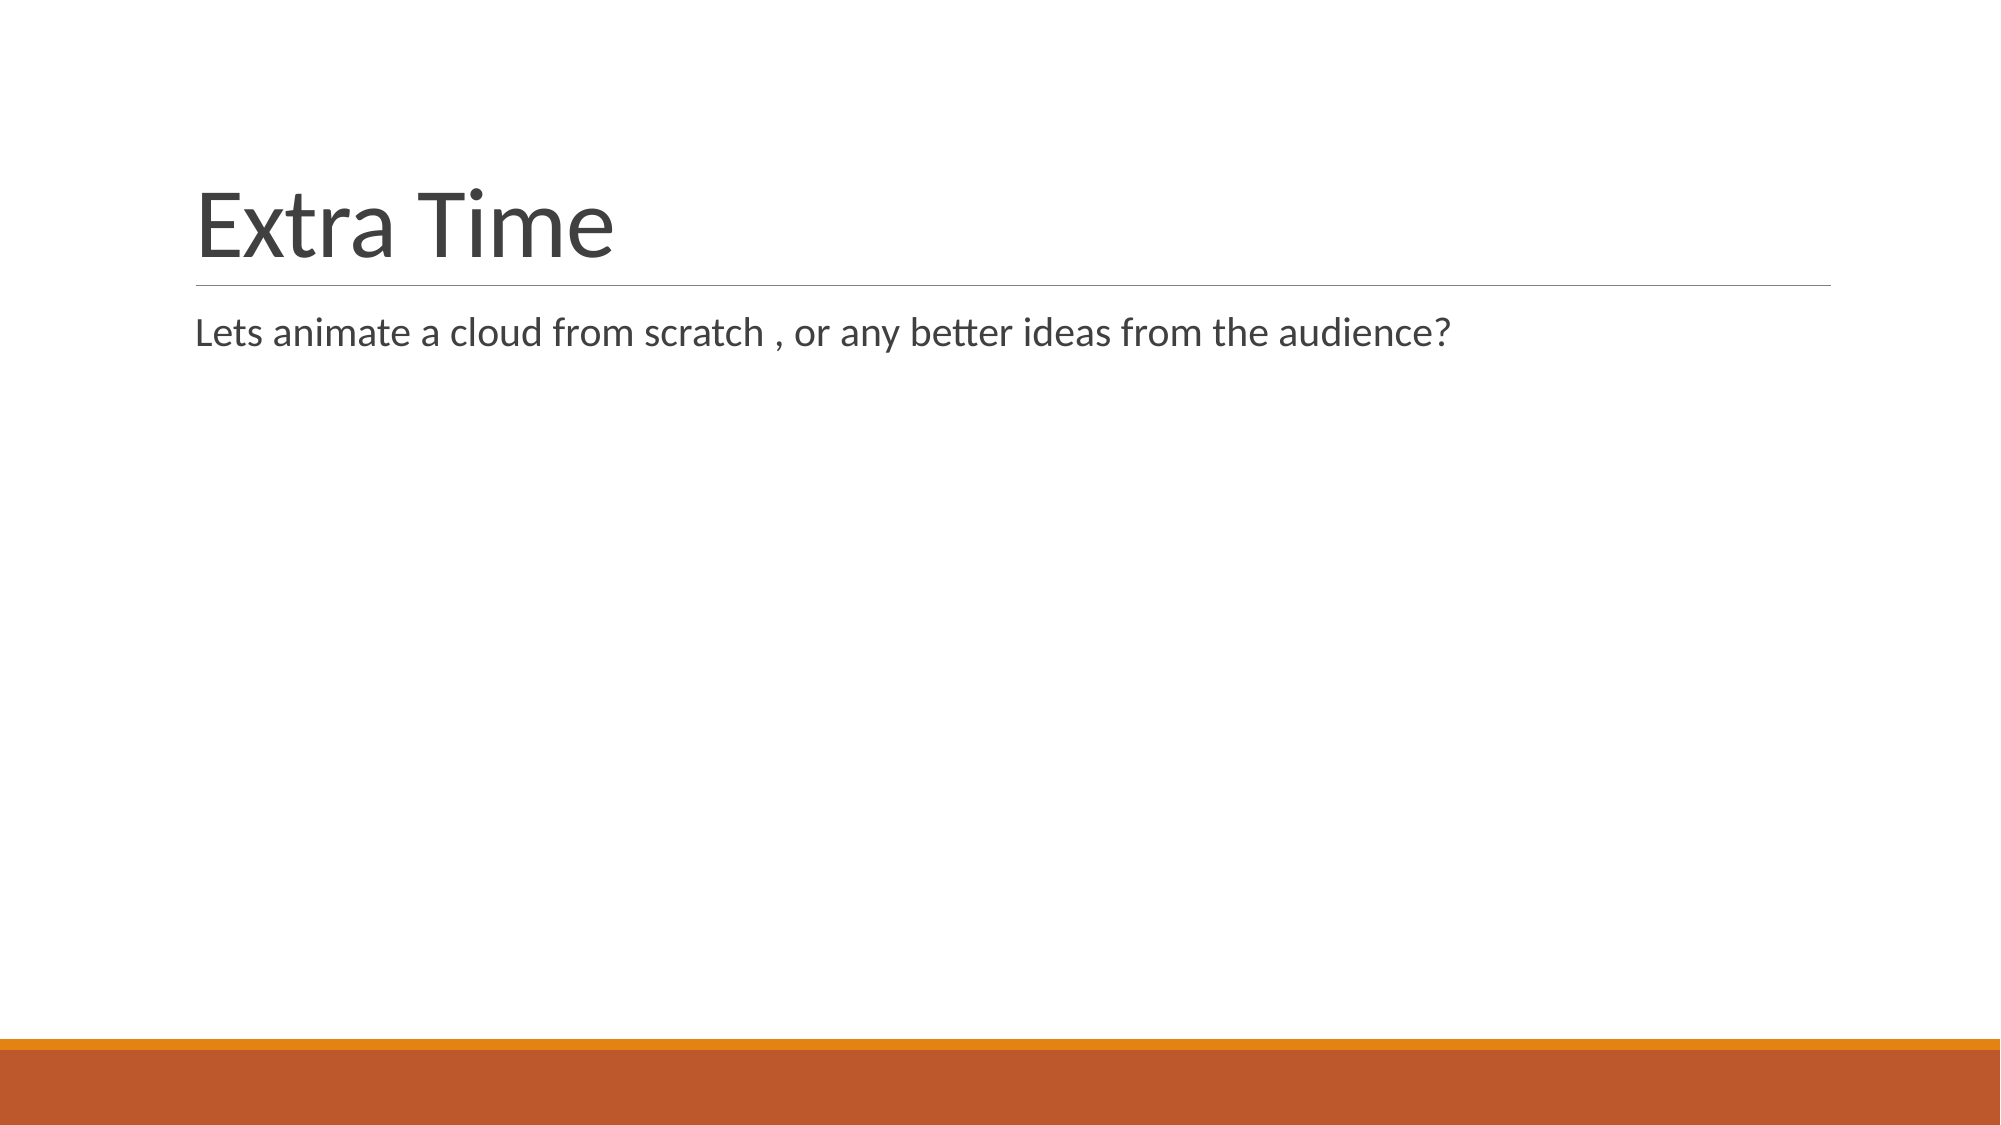

# Extra Time
Lets animate a cloud from scratch , or any better ideas from the audience?